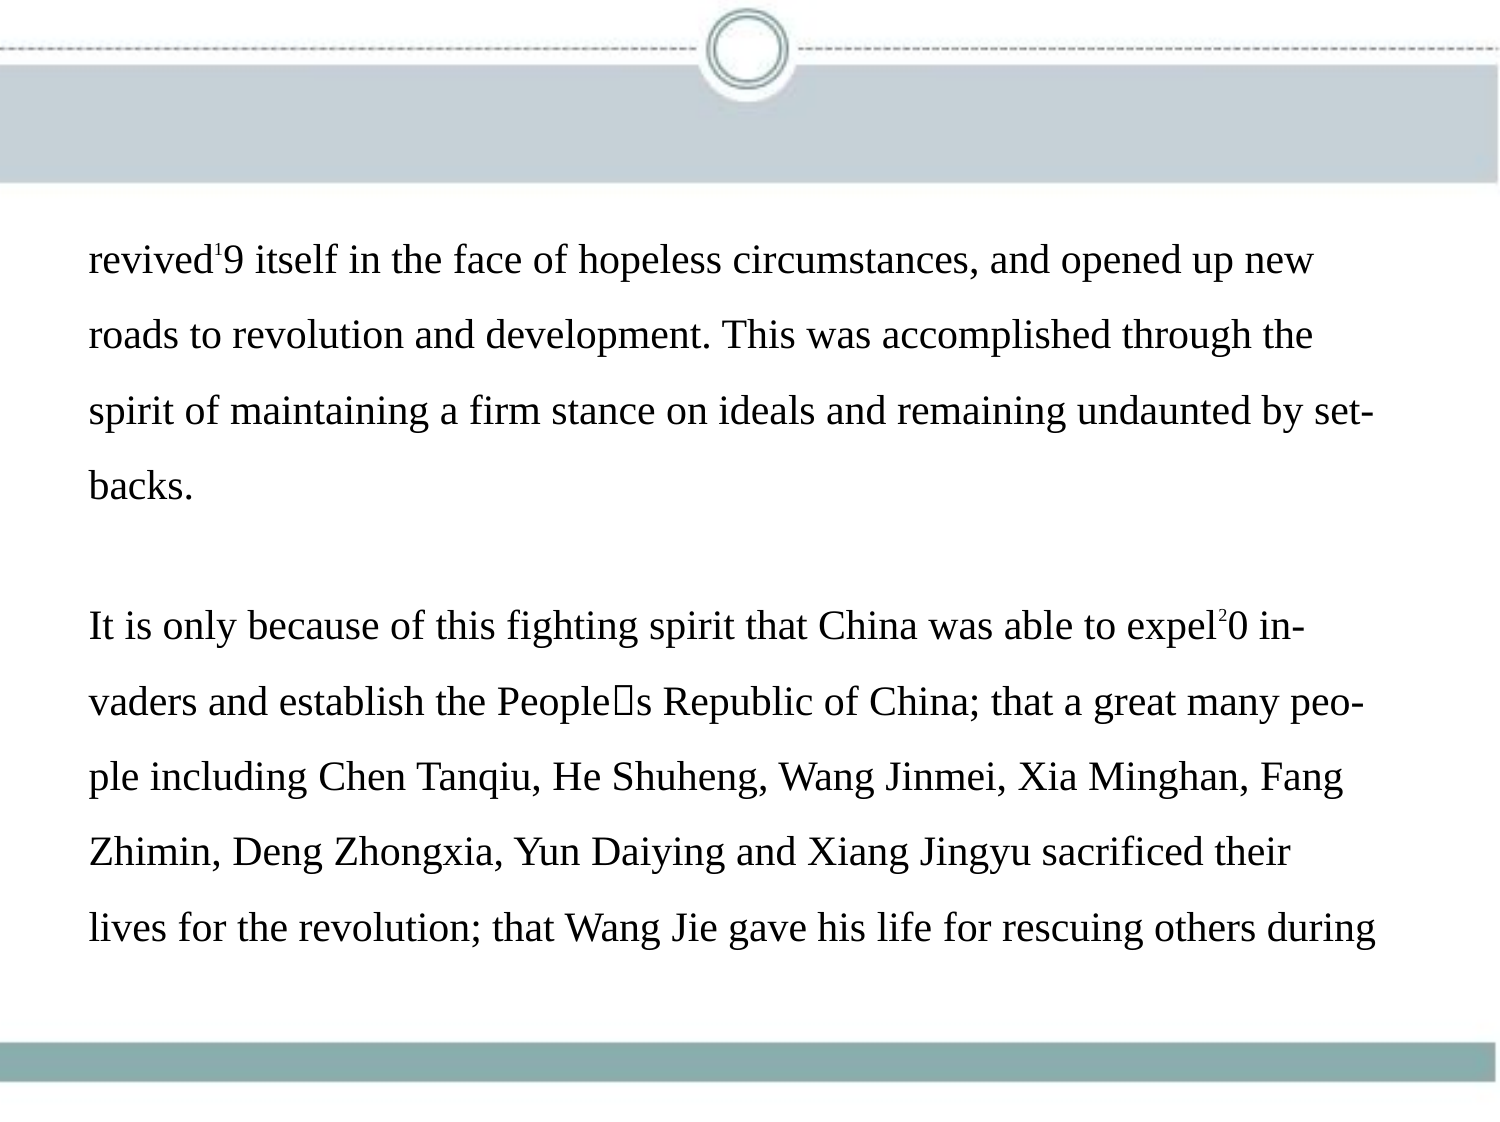

revived19 itself in the face of hopeless circumstances, and opened up new
roads to revolution and development. This was accomplished through the
spirit of maintaining a firm stance on ideals and remaining undaunted by set-
backs.
It is only because of this fighting spirit that China was able to expel20 in-
vaders and establish the People􀆳s Republic of China; that a great many peo-
ple including Chen Tanqiu, He Shuheng, Wang Jinmei, Xia Minghan, Fang
Zhimin, Deng Zhongxia, Yun Daiying and Xiang Jingyu sacrificed their
lives for the revolution; that Wang Jie gave his life for rescuing others during